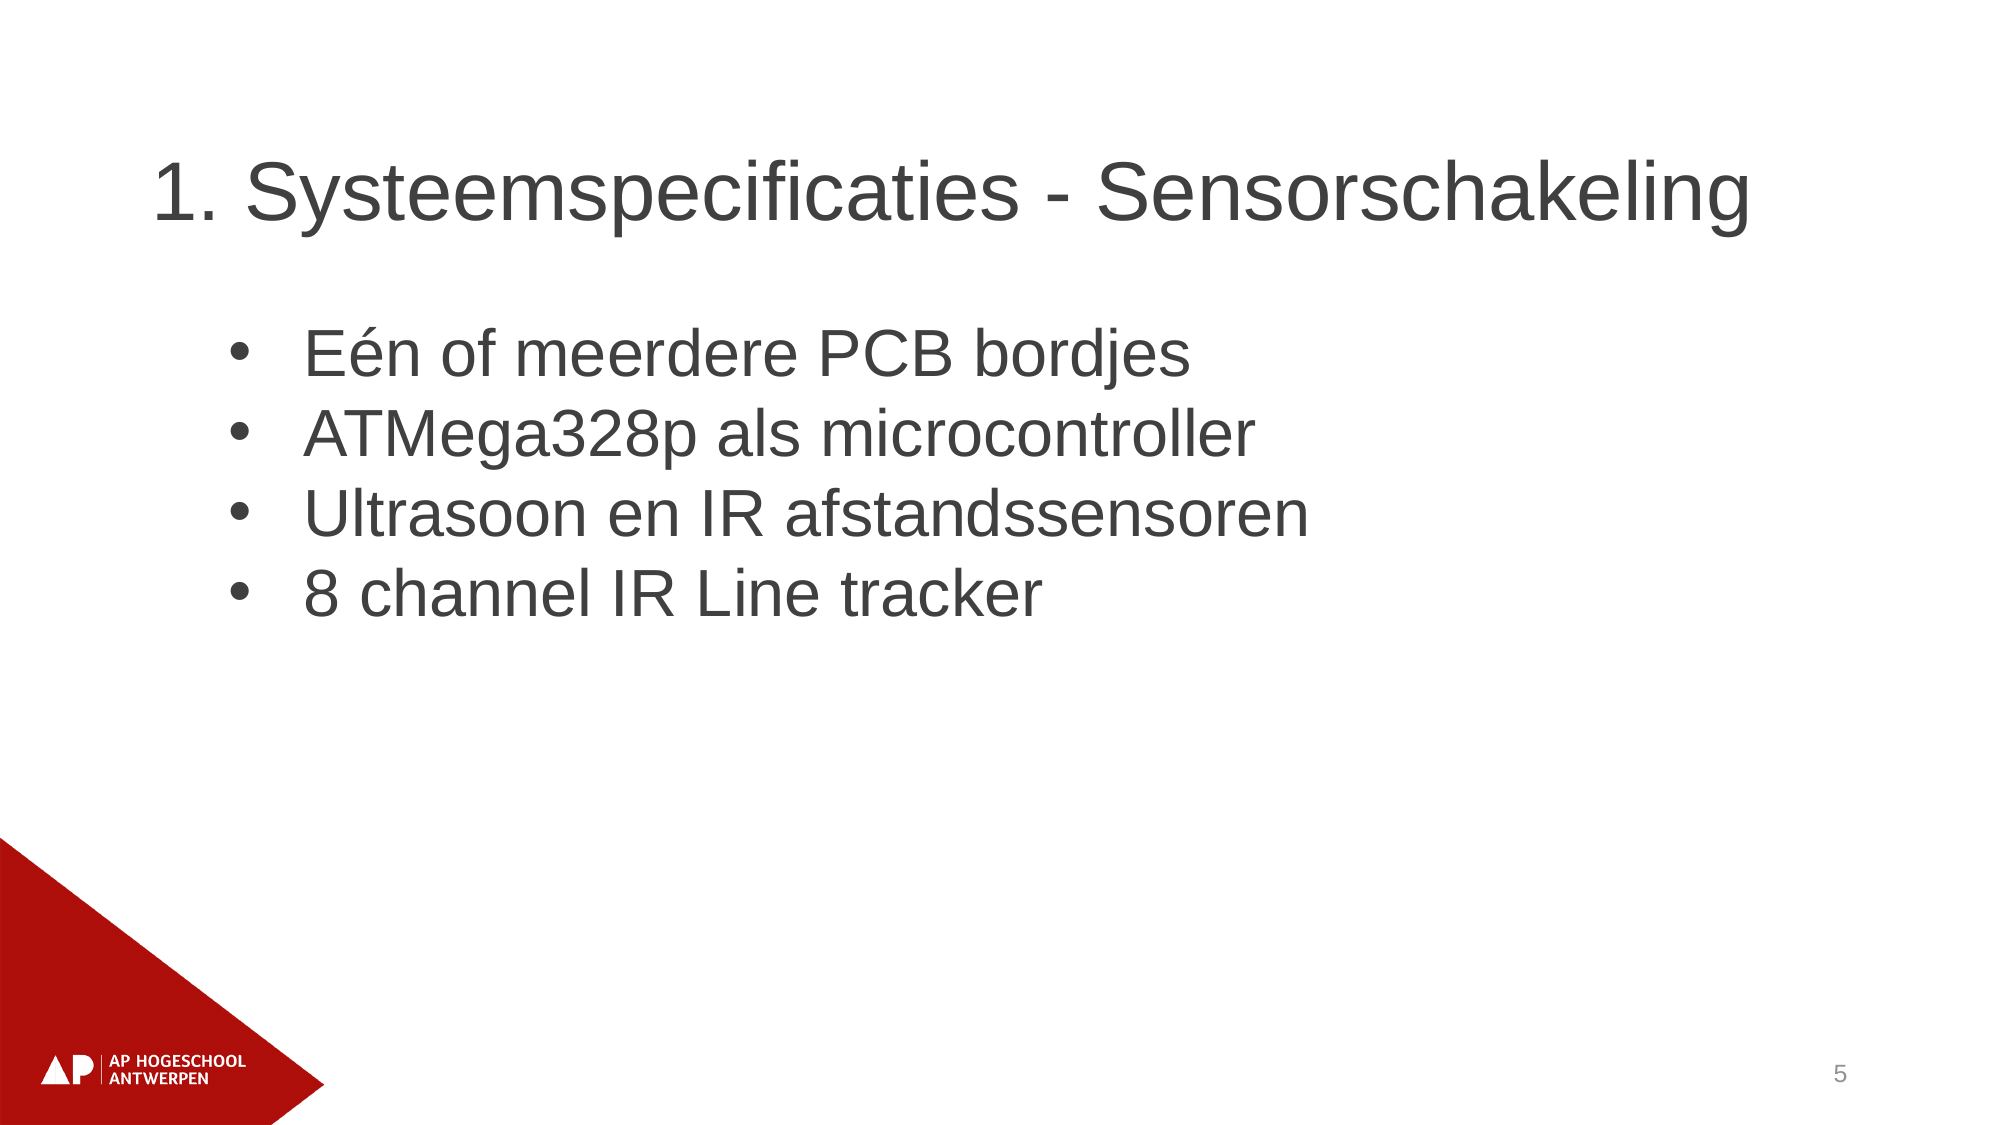

1. Systeemspecificaties - Sensorschakeling

Eén of meerdere PCB bordjes
ATMega328p als microcontroller
Ultrasoon en IR afstandssensoren
8 channel IR Line tracker
5